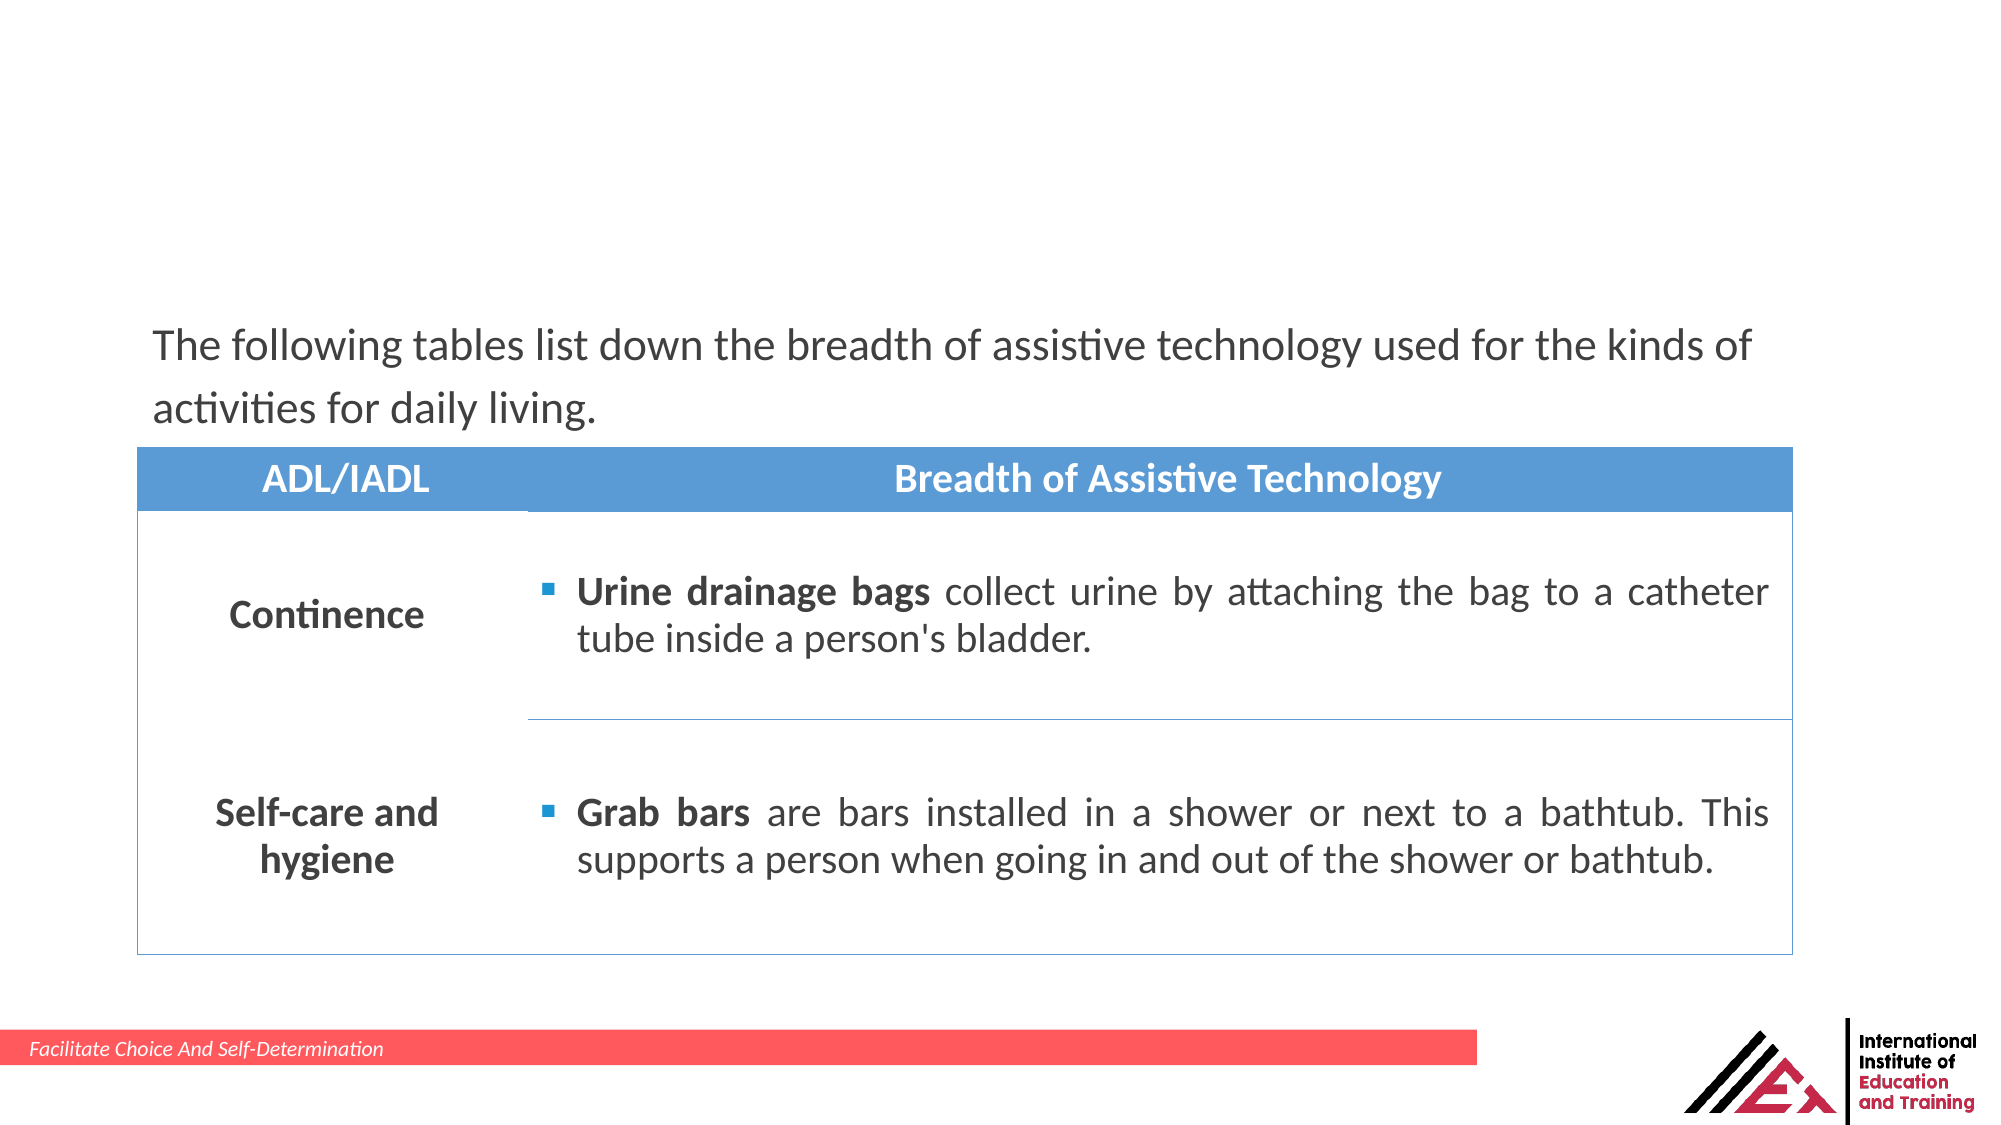

The following tables list down the breadth of assistive technology used for the kinds of activities for daily living.
| ADL/IADL | Breadth of Assistive Technology |
| --- | --- |
| Continence | Urine drainage bags collect urine by attaching the bag to a catheter tube inside a person's bladder. |
| Self-care and hygiene | Grab bars are bars installed in a shower or next to a bathtub. This supports a person when going in and out of the shower or bathtub. |
Facilitate Choice And Self-Determination